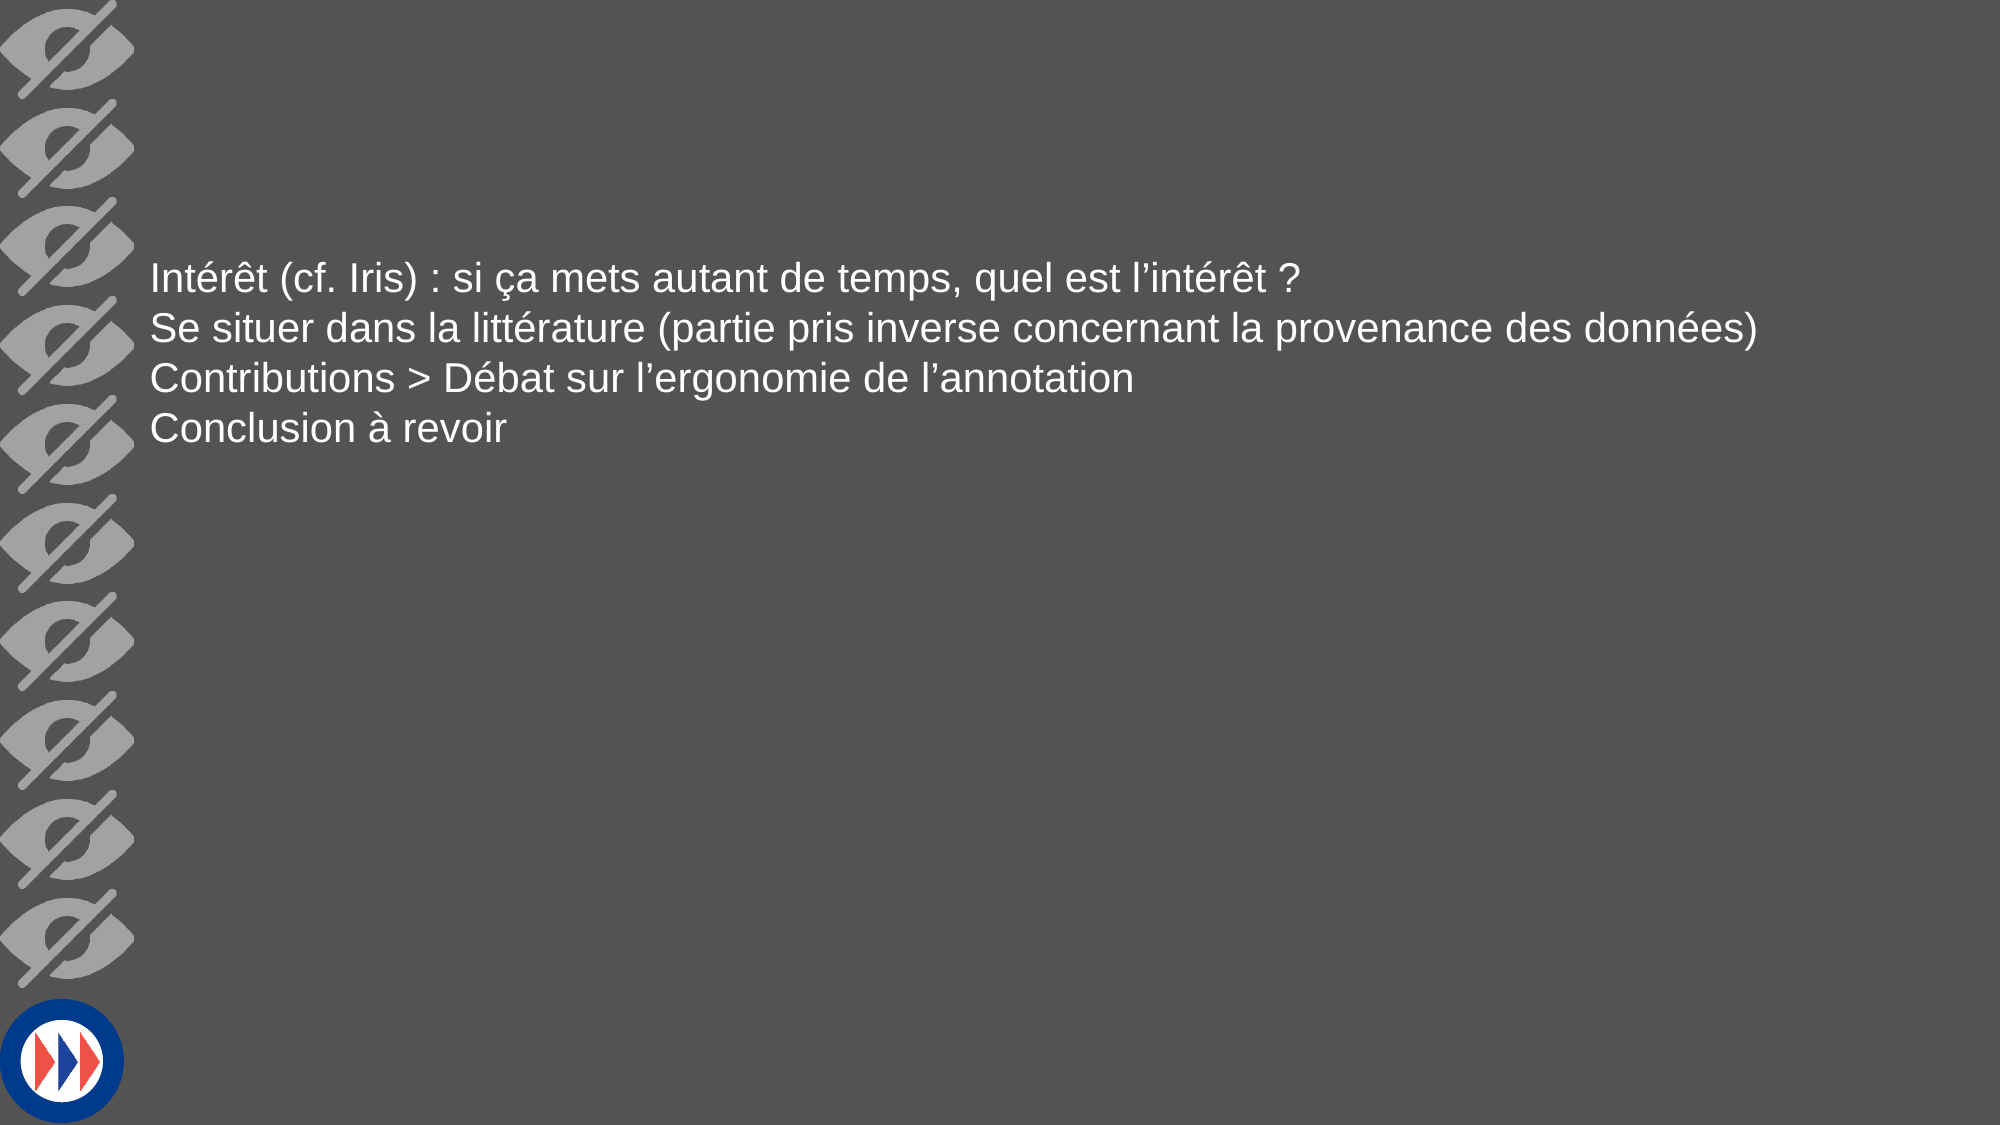

#

Intérêt (cf. Iris) : si ça mets autant de temps, quel est l’intérêt ?
Se situer dans la littérature (partie pris inverse concernant la provenance des données)
Contributions > Débat sur l’ergonomie de l’annotation
Conclusion à revoir